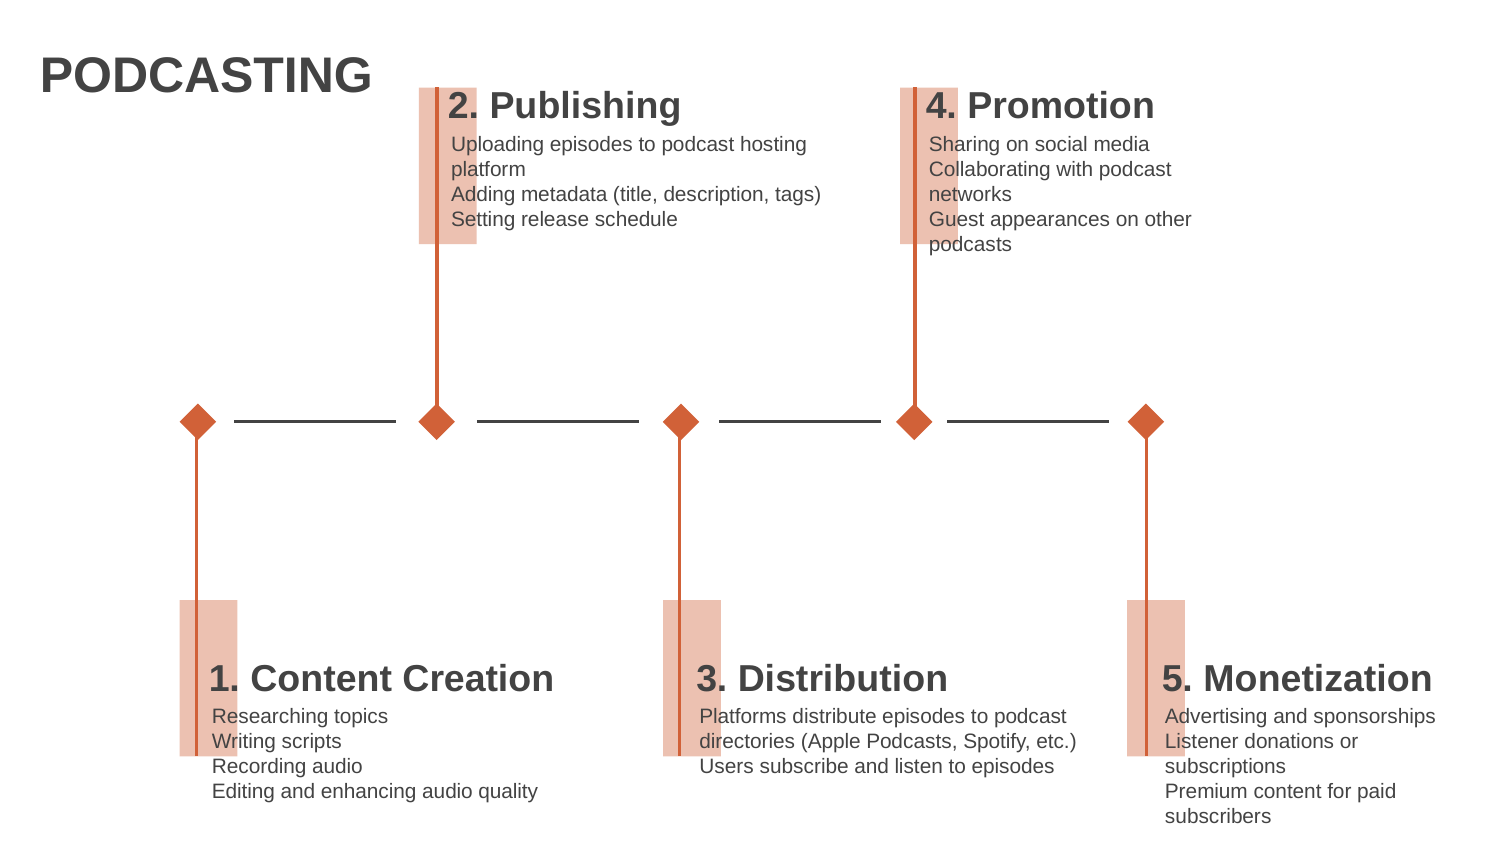

# PODCASTING
2. Publishing

4. Promotion

Uploading episodes to podcast hosting platform
Adding metadata (title, description, tags)
Setting release schedule
Sharing on social media
Collaborating with podcast networks
Guest appearances on other podcasts

1. Content Creation
3. Distribution
5. Monetization
Researching topics
Writing scripts
Recording audio
Editing and enhancing audio quality
Platforms distribute episodes to podcast directories (Apple Podcasts, Spotify, etc.)
Users subscribe and listen to episodes
Advertising and sponsorships
Listener donations or subscriptions
Premium content for paid subscribers